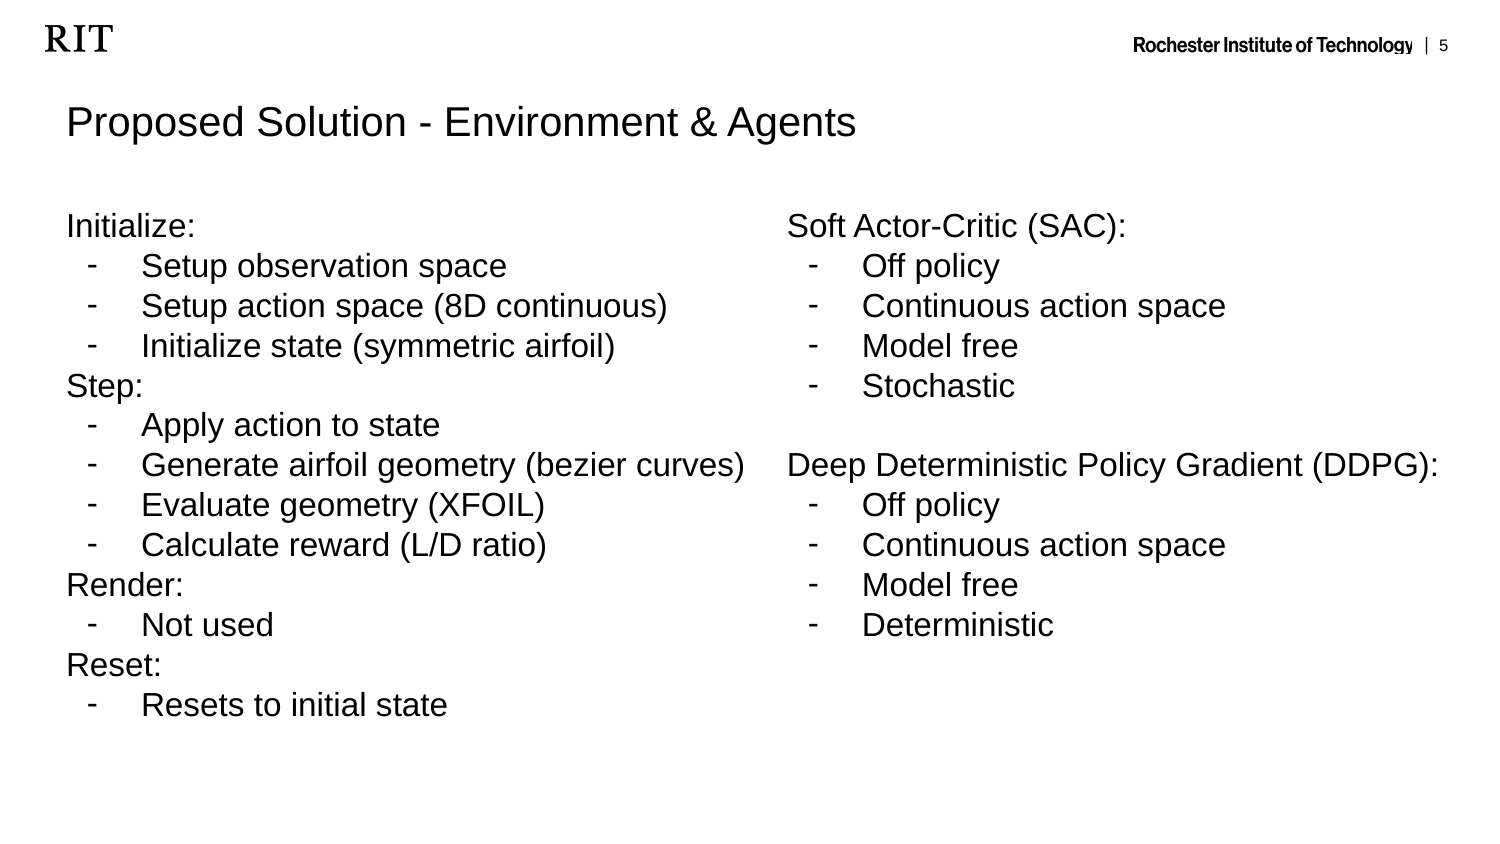

# Proposed Solution - Environment & Agents
Initialize:
Setup observation space
Setup action space (8D continuous)
Initialize state (symmetric airfoil)
Step:
Apply action to state
Generate airfoil geometry (bezier curves)
Evaluate geometry (XFOIL)
Calculate reward (L/D ratio)
Render:
Not used
Reset:
Resets to initial state

Soft Actor-Critic (SAC):
Off policy
Continuous action space
Model free
Stochastic

Deep Deterministic Policy Gradient (DDPG):
Off policy
Continuous action space
Model free
Deterministic